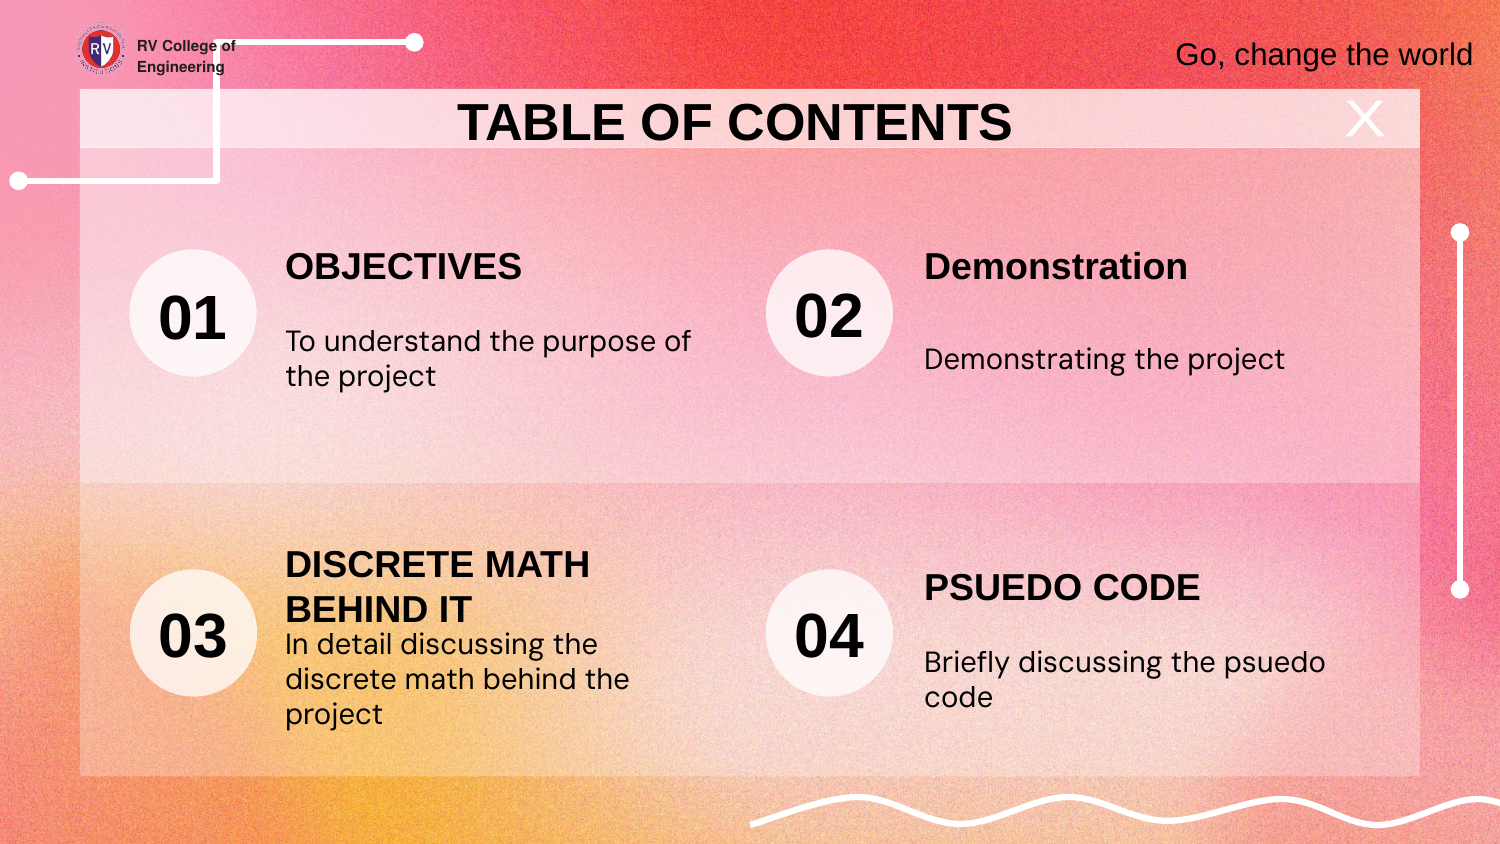

Go, change the world

RV College of
Engineering
# TABLE OF CONTENTS

X

OBJECTIVES
Demonstration

02
01
To understand the purpose of the project
Demonstrating the project
DISCRETE MATH BEHIND IT
PSUEDO CODE

04
03
In detail discussing the discrete math behind the project
Briefly discussing the psuedo code